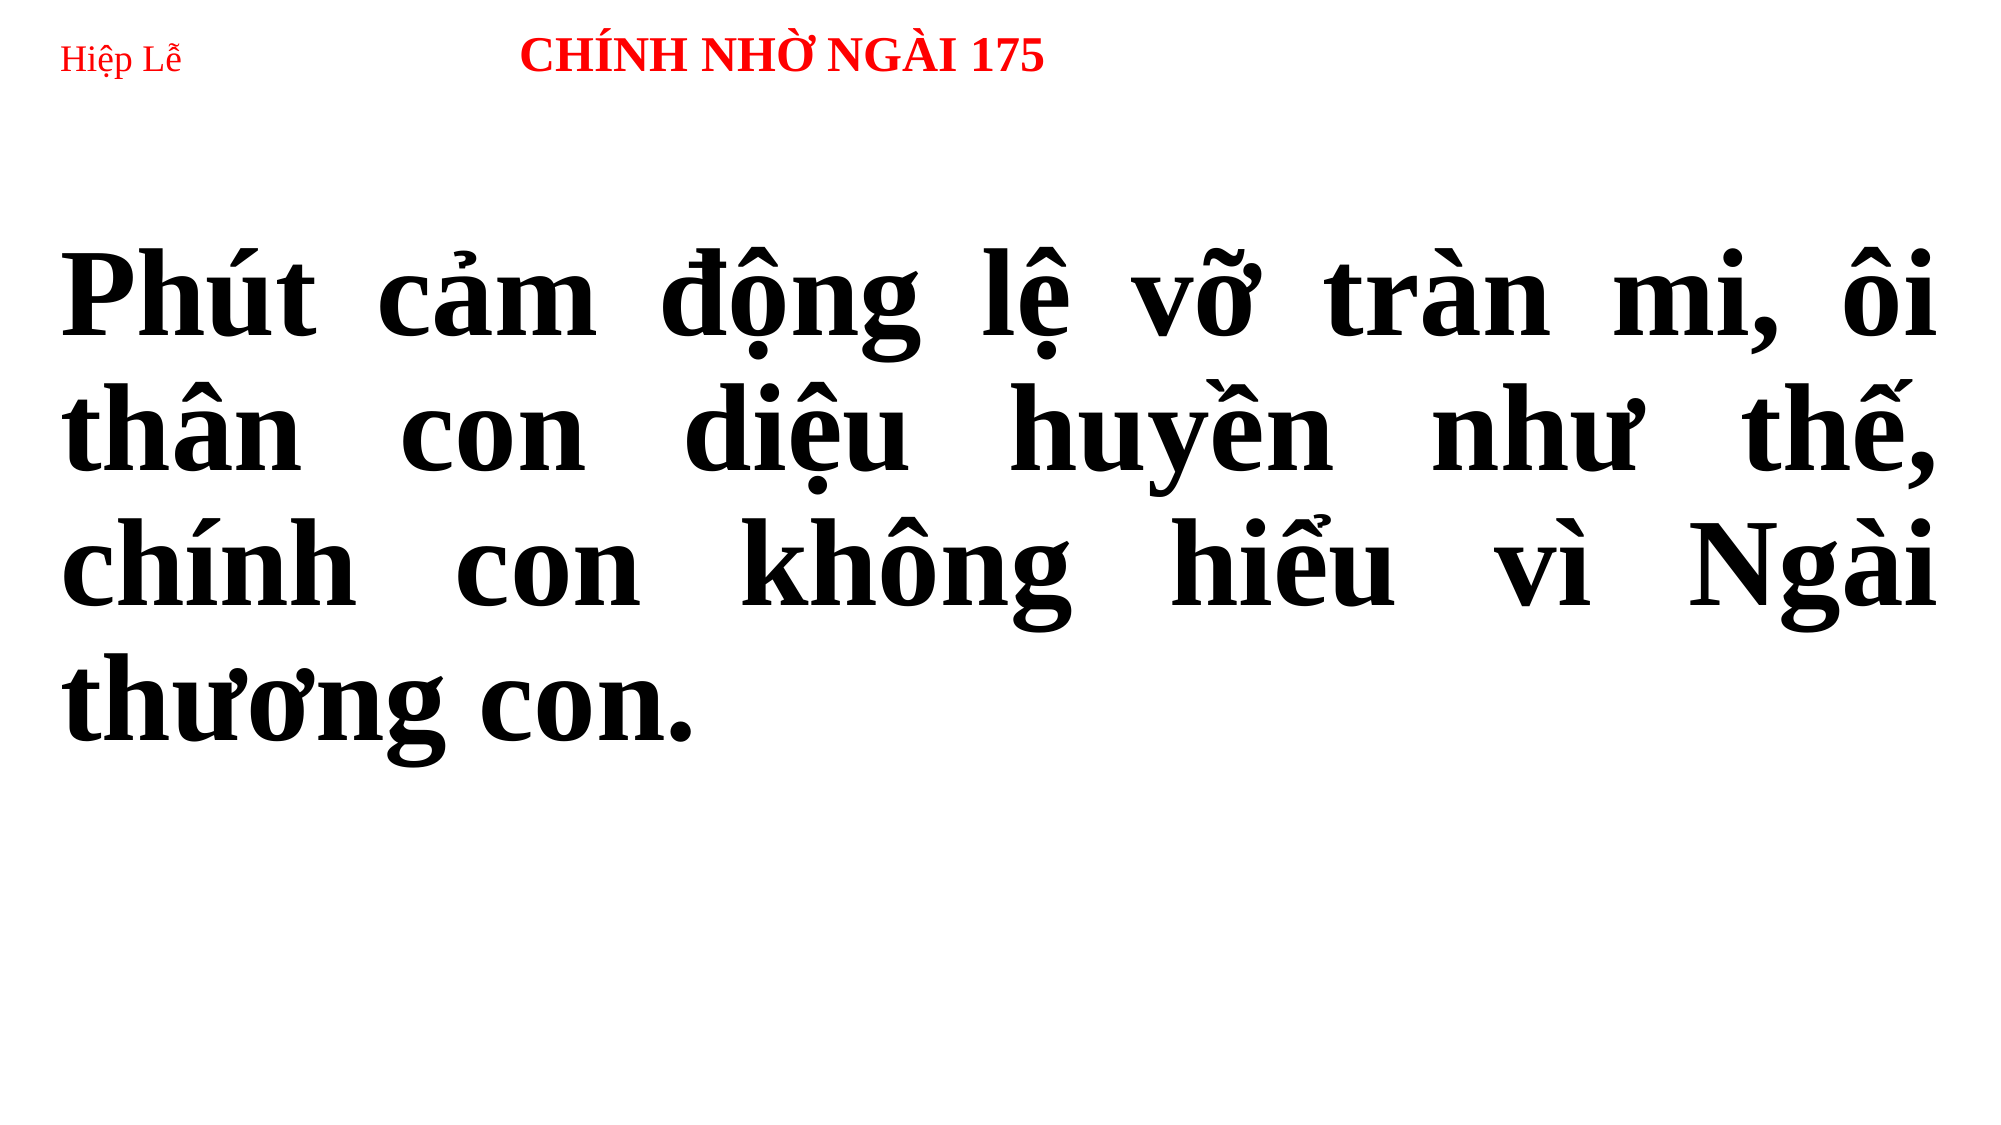

# Hiệp Lễ                    	 CHÍNH NHỜ NGÀI 175
Phút cảm động lệ vỡ tràn mi, ôi thân con diệu huyền như thế, chính con không hiểu vì Ngài thương con.